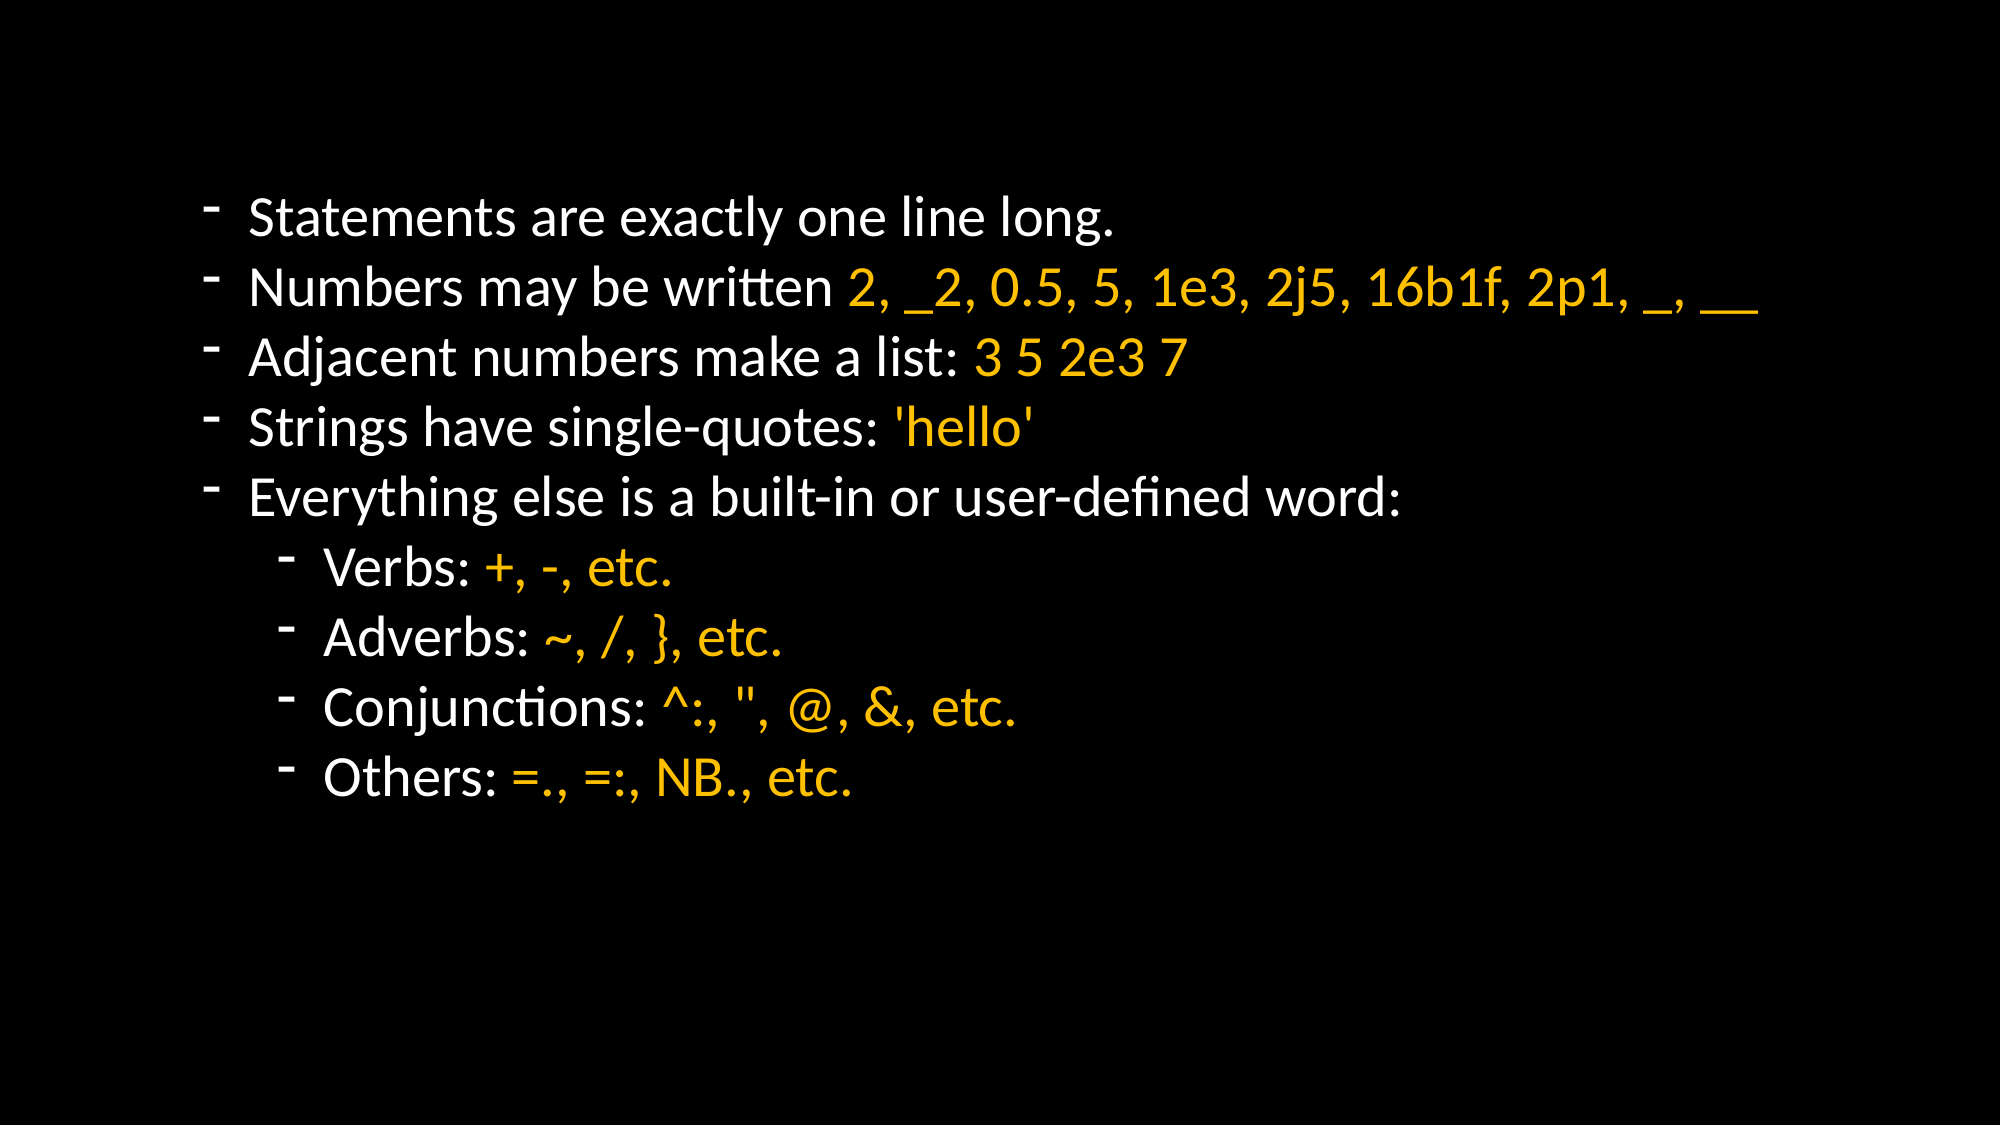

Statements are exactly one line long.
Numbers may be written 2, _2, 0.5, 5, 1e3, 2j5, 16b1f, 2p1, _, __
Adjacent numbers make a list: 3 5 2e3 7
Strings have single-quotes: 'hello'
Everything else is a built-in or user-defined word:
Verbs: +, -, etc.
Adverbs: ~, /, }, etc.
Conjunctions: ^:, ", @, &, etc.
Others: =., =:, NB., etc.